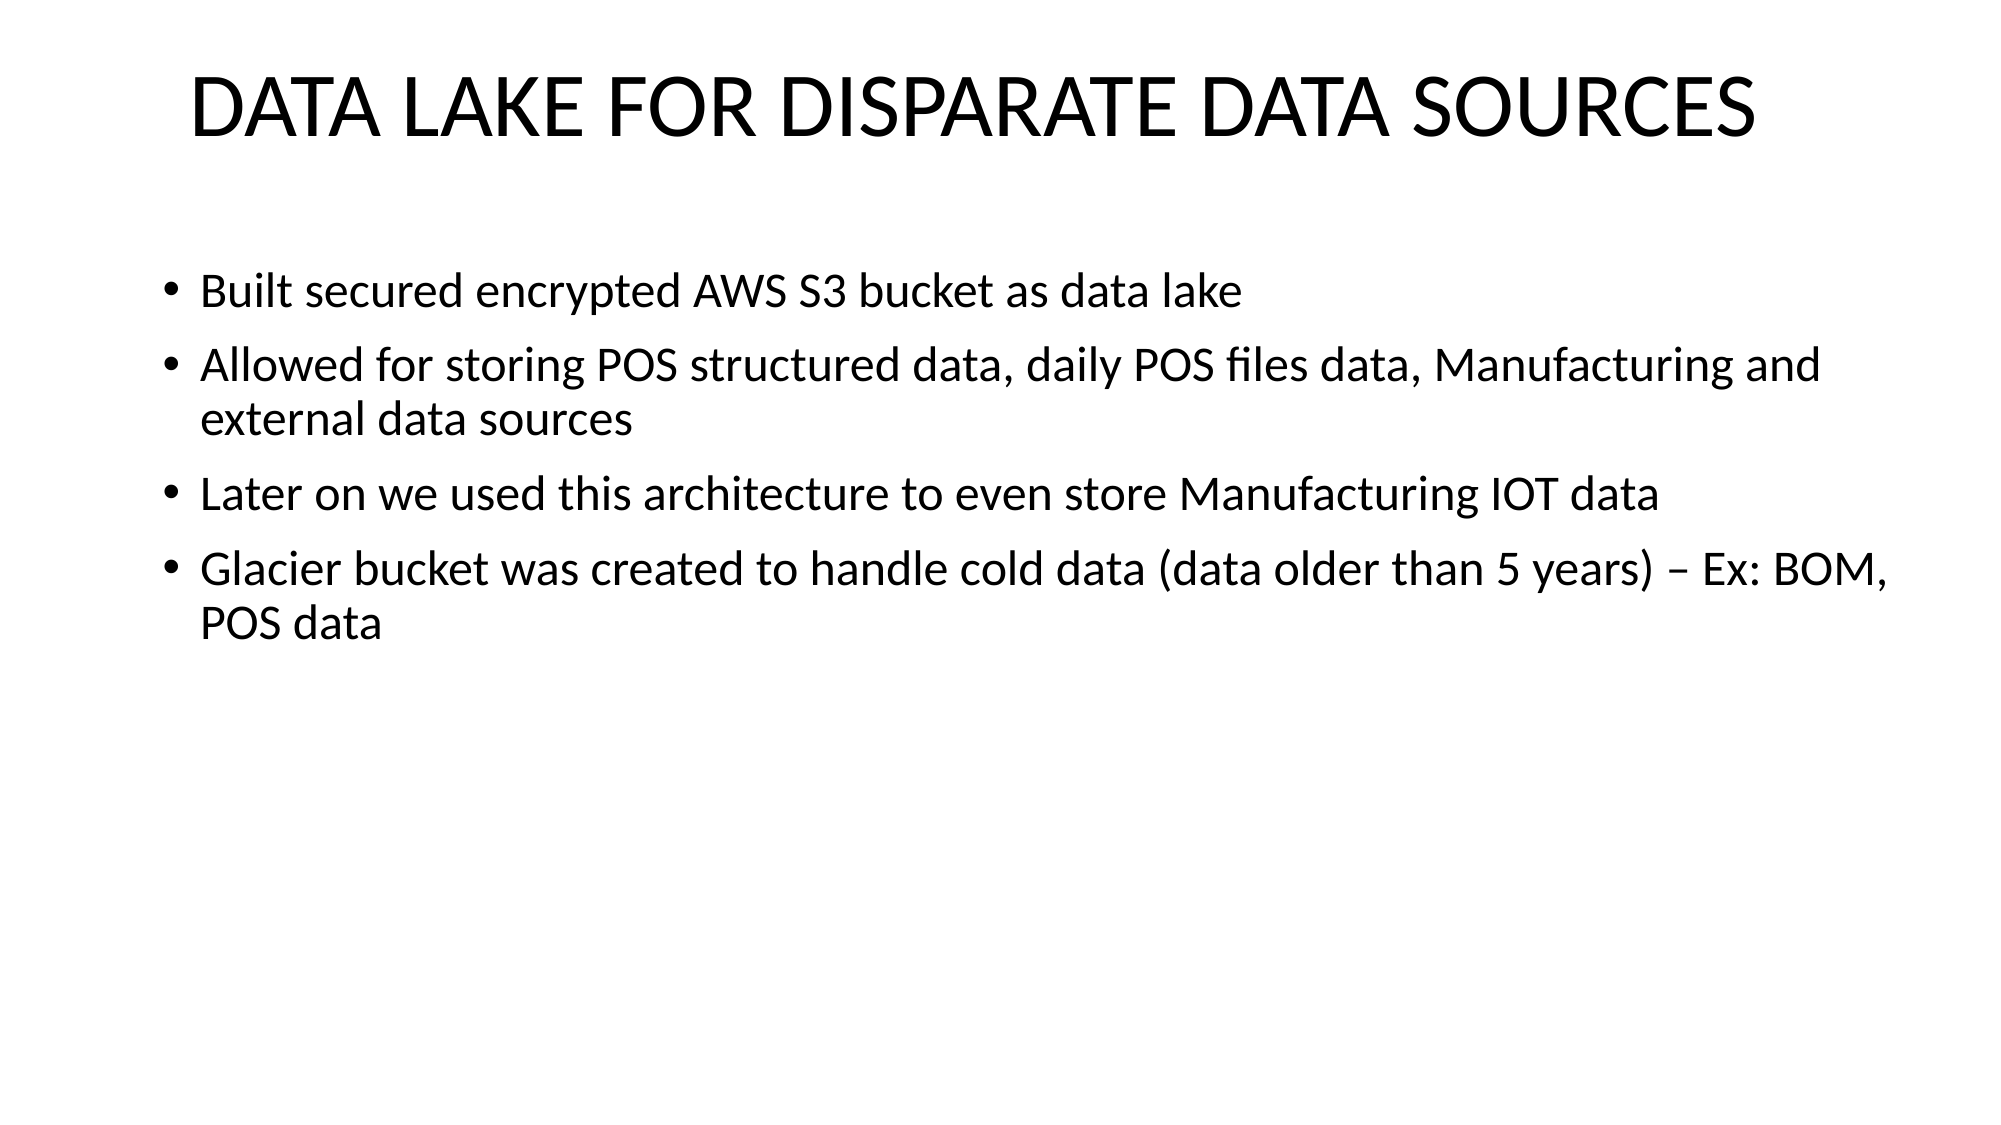

# Data Lake for Disparate Data Sources
Built secured encrypted AWS S3 bucket as data lake
Allowed for storing POS structured data, daily POS files data, Manufacturing and external data sources
Later on we used this architecture to even store Manufacturing IOT data
Glacier bucket was created to handle cold data (data older than 5 years) – Ex: BOM, POS data